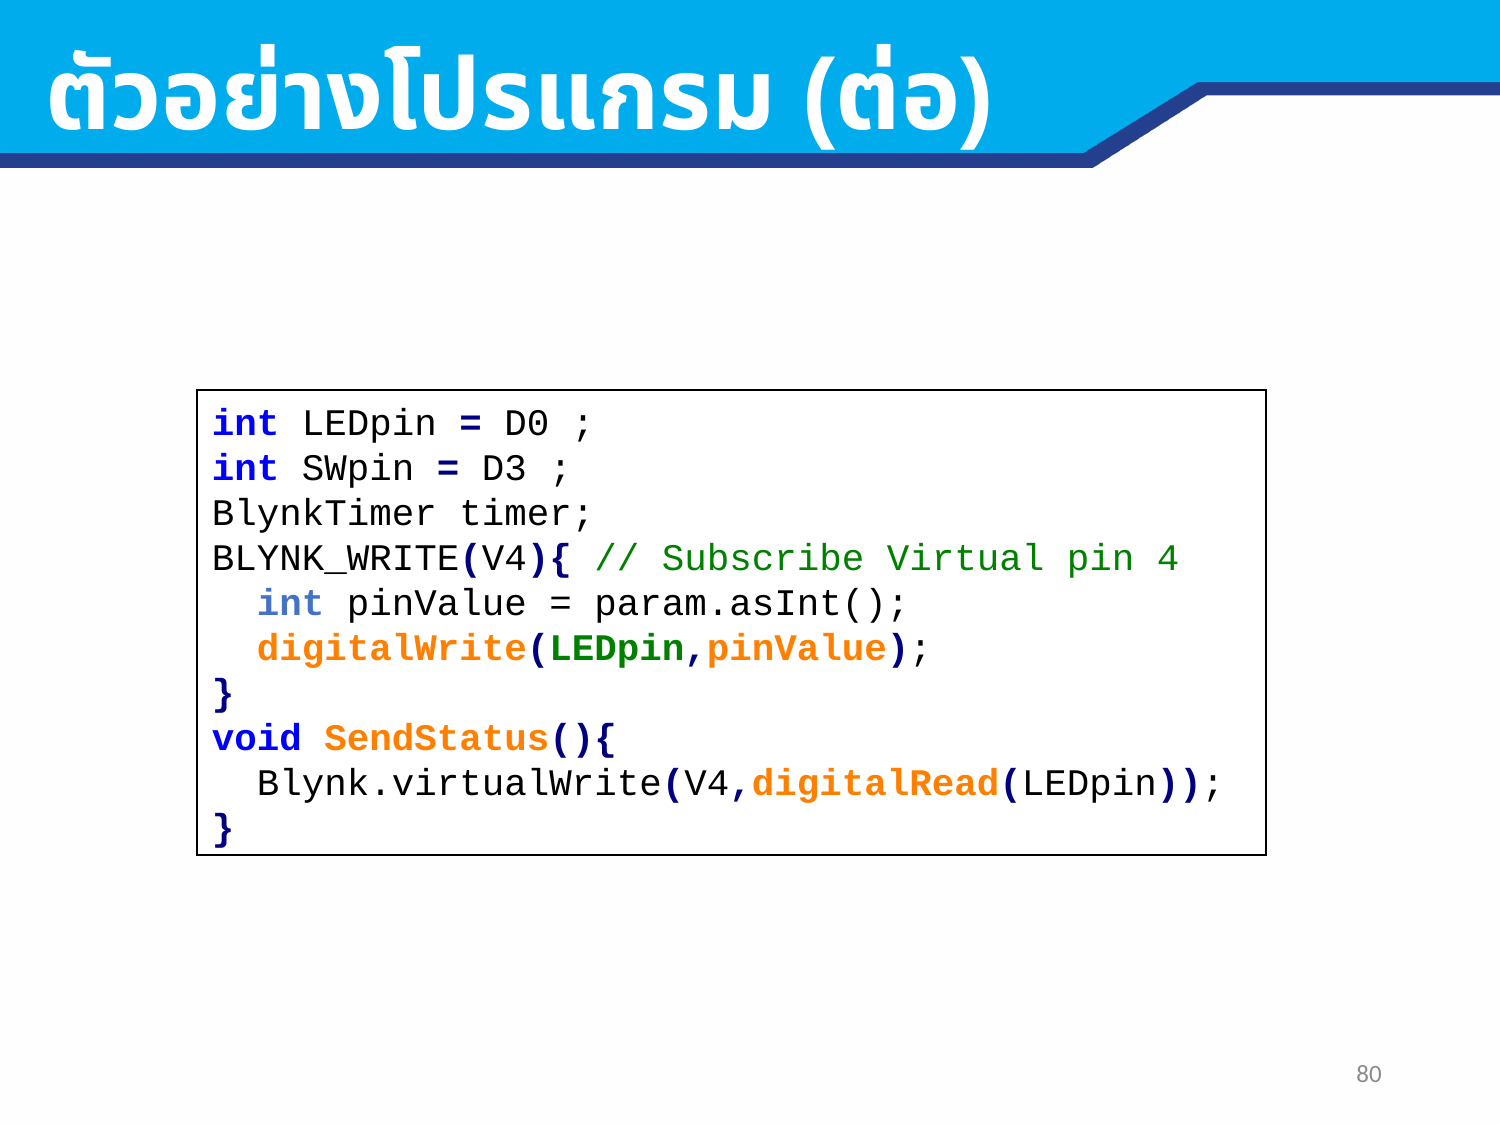

ตัวอย่างโปรแกรม (ต่อ)
int LEDpin = D0 ;
int SWpin = D3 ;
BlynkTimer timer;
BLYNK_WRITE(V4){ // Subscribe Virtual pin 4
  int pinValue = param.asInt();
  digitalWrite(LEDpin,pinValue);
}
void SendStatus(){
  Blynk.virtualWrite(V4,digitalRead(LEDpin));
}
80